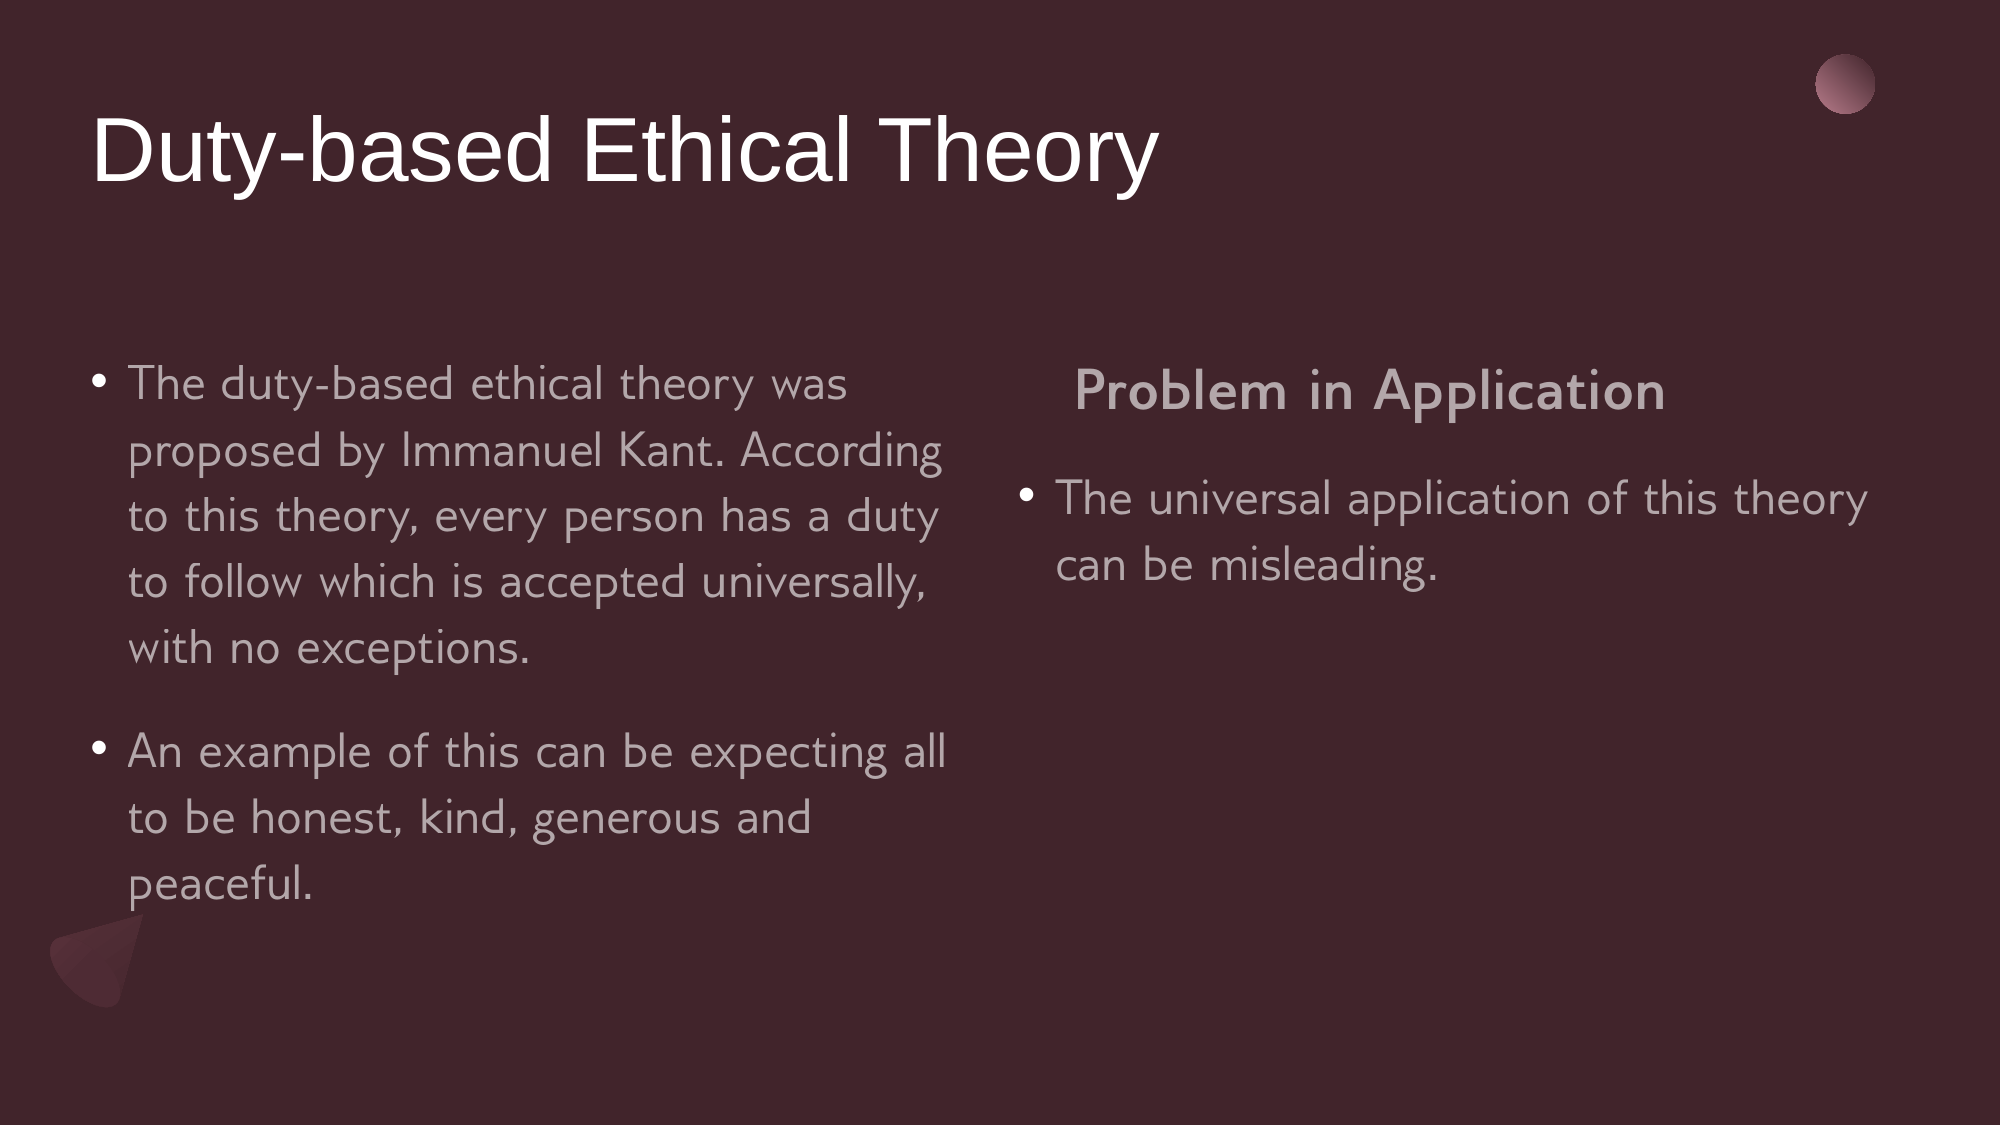

# Duty-based Ethical Theory
The duty-based ethical theory was proposed by Immanuel Kant. According to this theory, every person has a duty to follow which is accepted universally, with no exceptions.
An example of this can be expecting all to be honest, kind, generous and peaceful.
   Problem in Application
The universal application of this theory can be misleading.